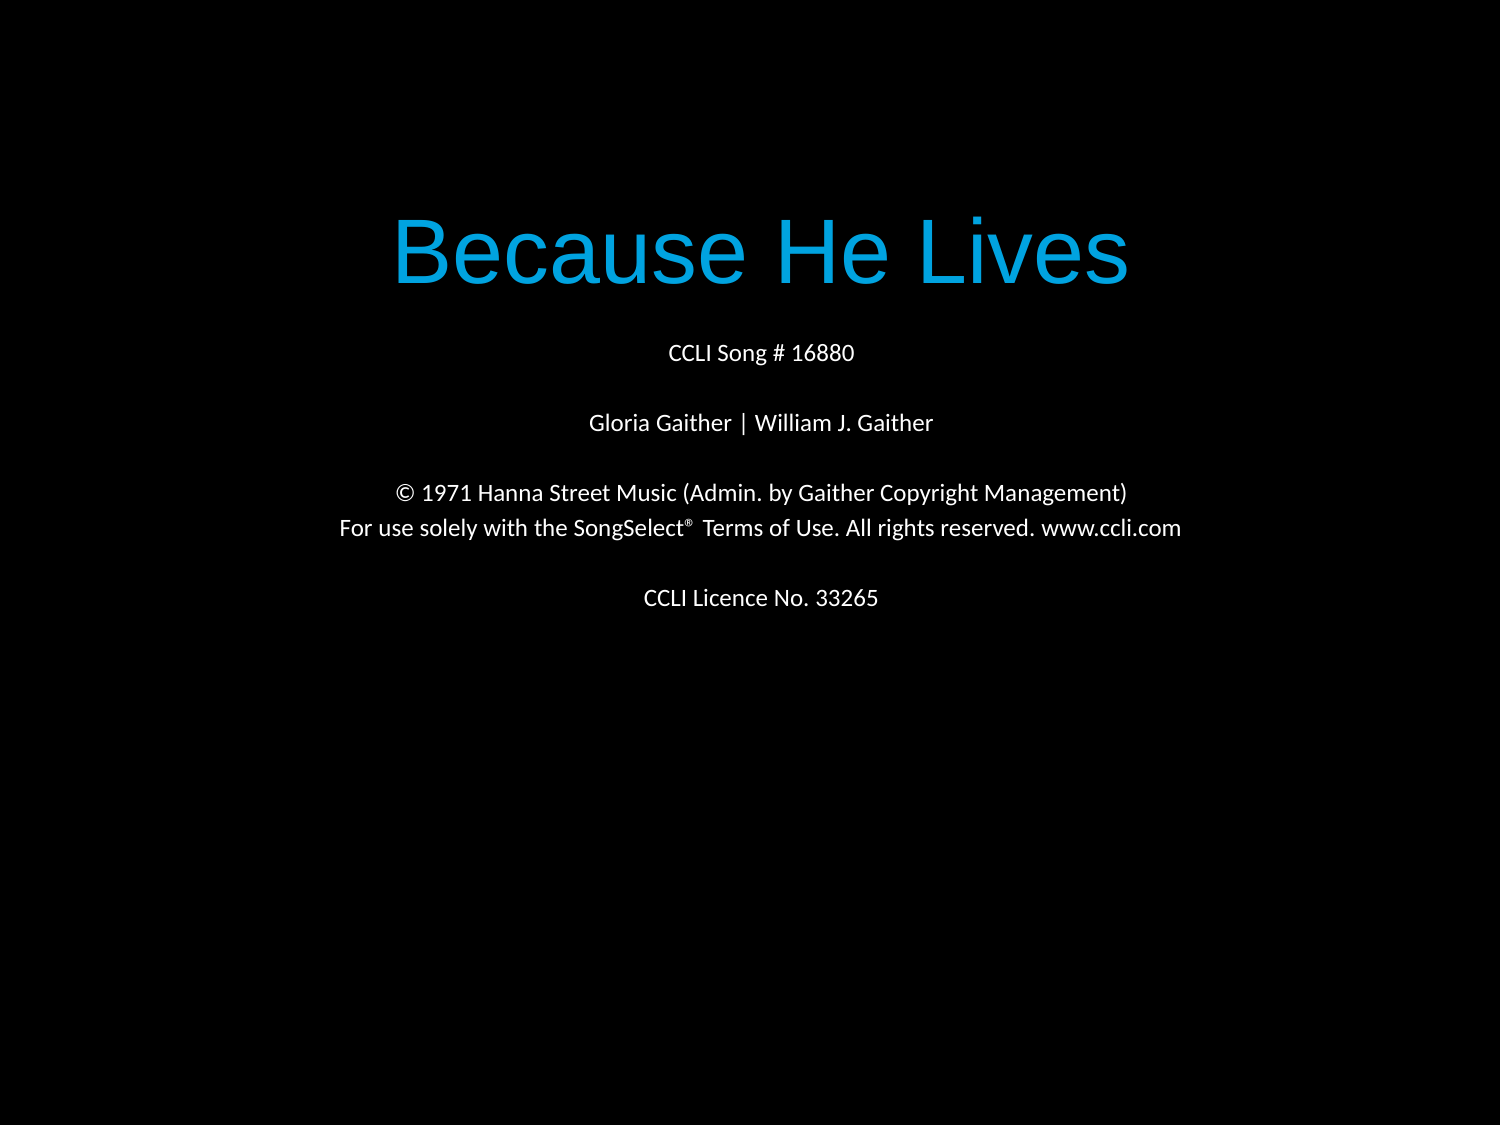

Because He Lives
CCLI Song # 16880

Gloria Gaither | William J. Gaither

© 1971 Hanna Street Music (Admin. by Gaither Copyright Management)
For use solely with the SongSelect® Terms of Use. All rights reserved. www.ccli.com

CCLI Licence No. 33265